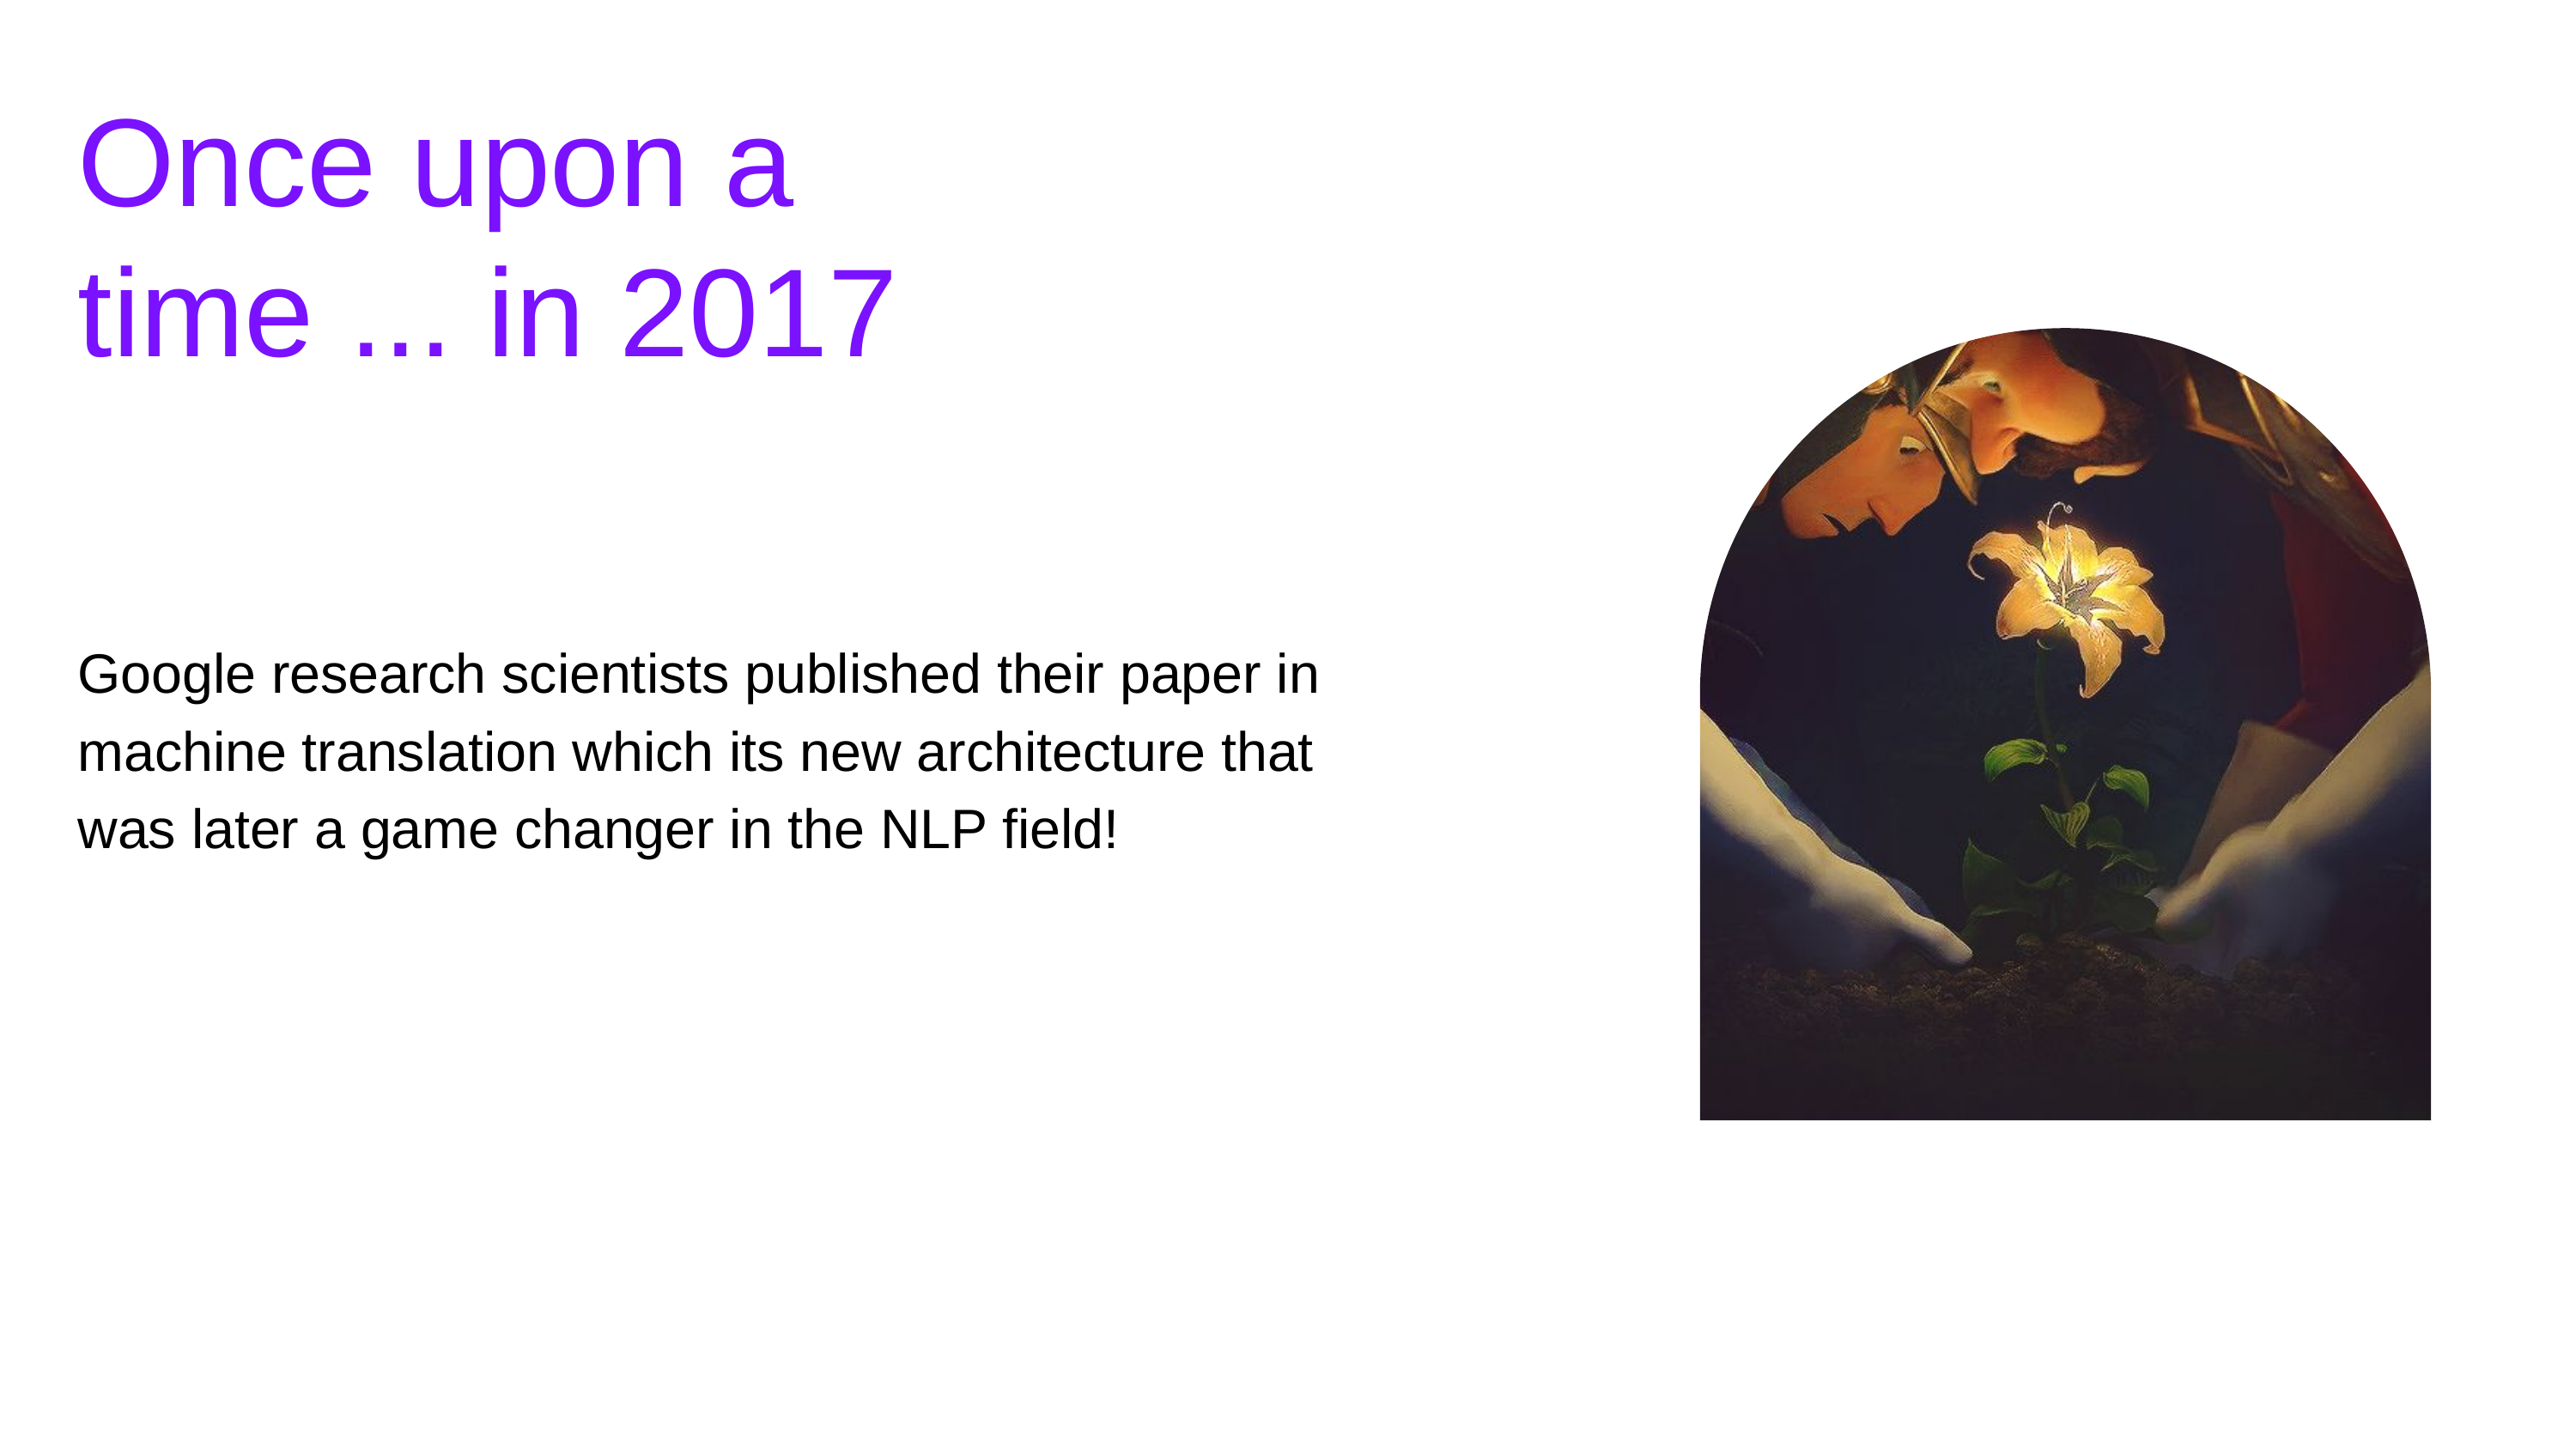

Once upon a time ... in 2017

Google research scientists published their paper in machine translation which its new architecture that was later a game changer in the NLP field!